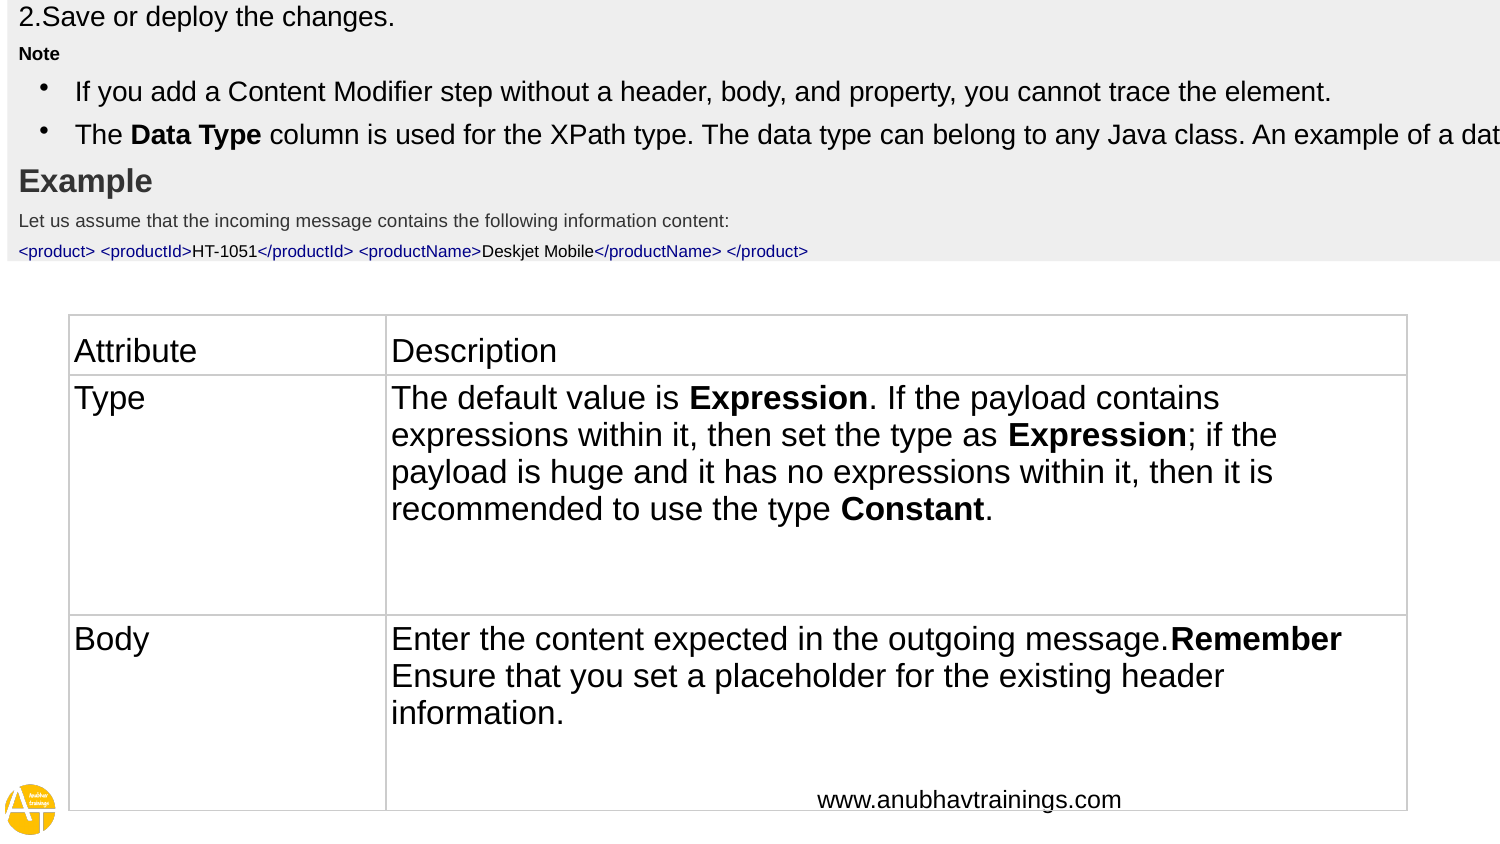

Go to the Message Body tab, and define the fields as shown below.
Save or deploy the changes.
Note
If you add a Content Modifier step without a header, body, and property, you cannot trace the element.
The Data Type column is used for the XPath type. The data type can belong to any Java class. An example of a data type for an XPath is java.lang.String.
Example
Let us assume that the incoming message contains the following information content:
<product> <productId>HT-1051</productId> <productName>Deskjet Mobile</productName> </product>
| Attribute | Description |
| --- | --- |
| Type | The default value is Expression. If the payload contains expressions within it, then set the type as Expression; if the payload is huge and it has no expressions within it, then it is recommended to use the type Constant. |
| Body | Enter the content expected in the outgoing message.Remember Ensure that you set a placeholder for the existing header information. |